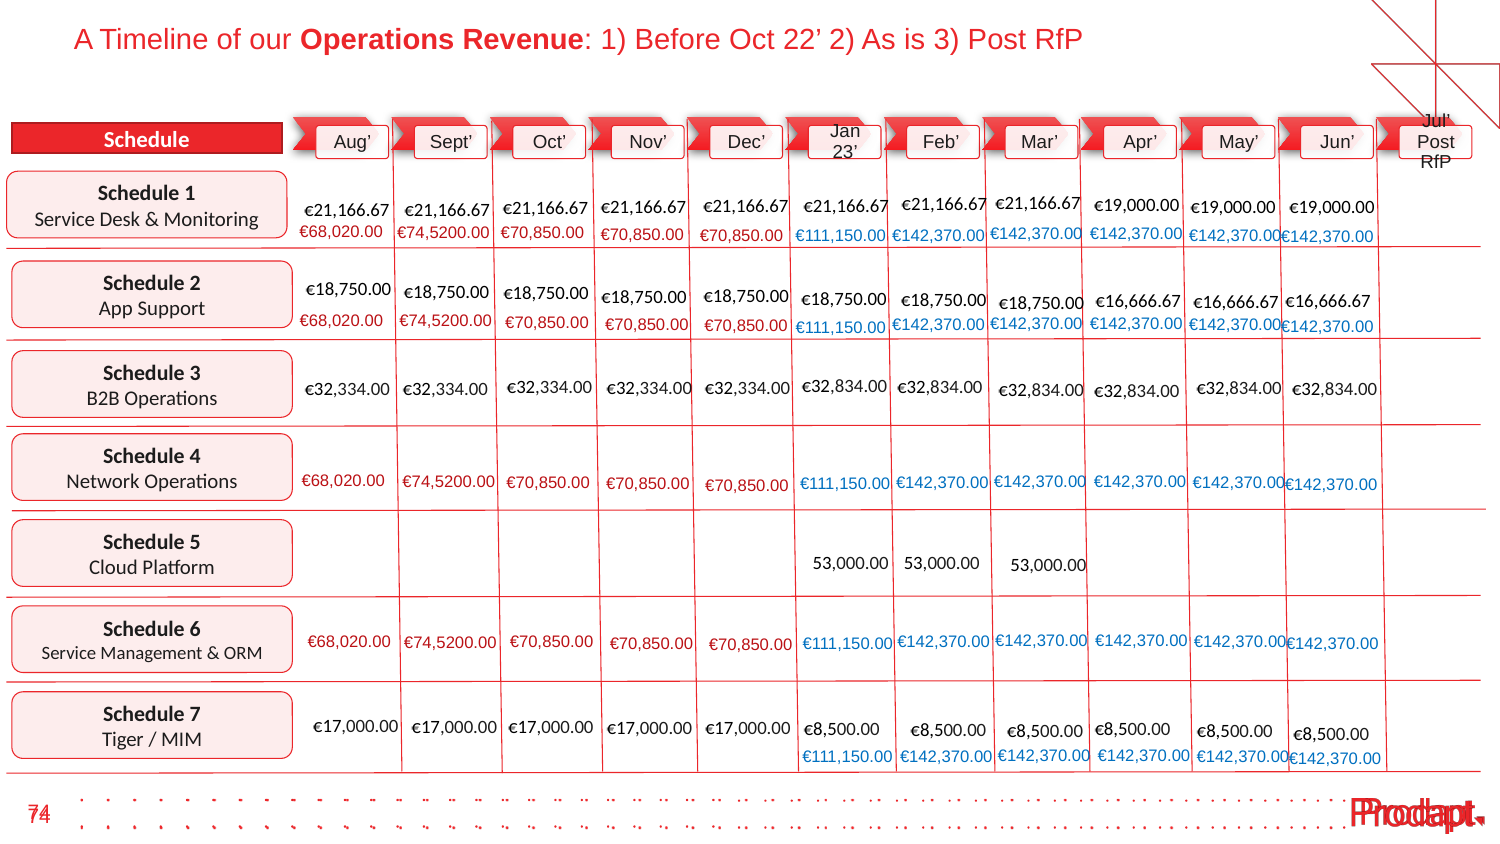

# A Timeline of our Operations Revenue: 1) Before Oct 22’ 2) As is 3) Post RfP
Aug’
Sept’
Oct’
Nov’
Dec’
Jan 23’
Feb’
Mar’
Apr’
May’
Jun’
Jul’ Post RfP
Schedule
Schedule 1
Service Desk & Monitoring
€21,166.67
€21,166.67
€19,000.00
€21,166.67
€21,166.67
€19,000.00
€21,166.67
€19,000.00
€21,166.67
€21,166.67
€21,166.67
€68,020.00
€74,5200.00
€70,850.00
€142,370.00
€142,370.00
€70,850.00
€142,370.00
€142,370.00
€70,850.00
€111,150.00
€142,370.00
Schedule 2
App Support
€18,750.00
€18,750.00
€18,750.00
€18,750.00
€18,750.00
€18,750.00
€18,750.00
 €16,666.67
 €16,666.67
 €16,666.67
€18,750.00
€68,020.00
€74,5200.00
€70,850.00
€142,370.00
€142,370.00
€70,850.00
€142,370.00
€142,370.00
€70,850.00
€142,370.00
€111,150.00
Schedule 3
B2B Operations
€32,834.00
€32,334.00
€32,834.00
€32,334.00
€32,334.00
€32,834.00
€32,334.00
€32,334.00
€32,834.00
€32,834.00
€32,834.00
Schedule 4
Network Operations
€68,020.00
€74,5200.00
€142,370.00
€142,370.00
€70,850.00
€142,370.00
€142,370.00
€111,150.00
€70,850.00
€142,370.00
€70,850.00
Schedule 5
Cloud Platform
53,000.00
53,000.00
53,000.00
Schedule 6
Service Management & ORM
€142,370.00
€142,370.00
€68,020.00
€70,850.00
€142,370.00
€142,370.00
€74,5200.00
€142,370.00
€70,850.00
€111,150.00
€70,850.00
Schedule 7
Tiger / MIM
€17,000.00
€17,000.00
€17,000.00
€17,000.00
€17,000.00
€8,500.00
€8,500.00
€8,500.00
€8,500.00
€8,500.00
€8,500.00
€142,370.00
€142,370.00
€111,150.00
€142,370.00
€142,370.00
€142,370.00